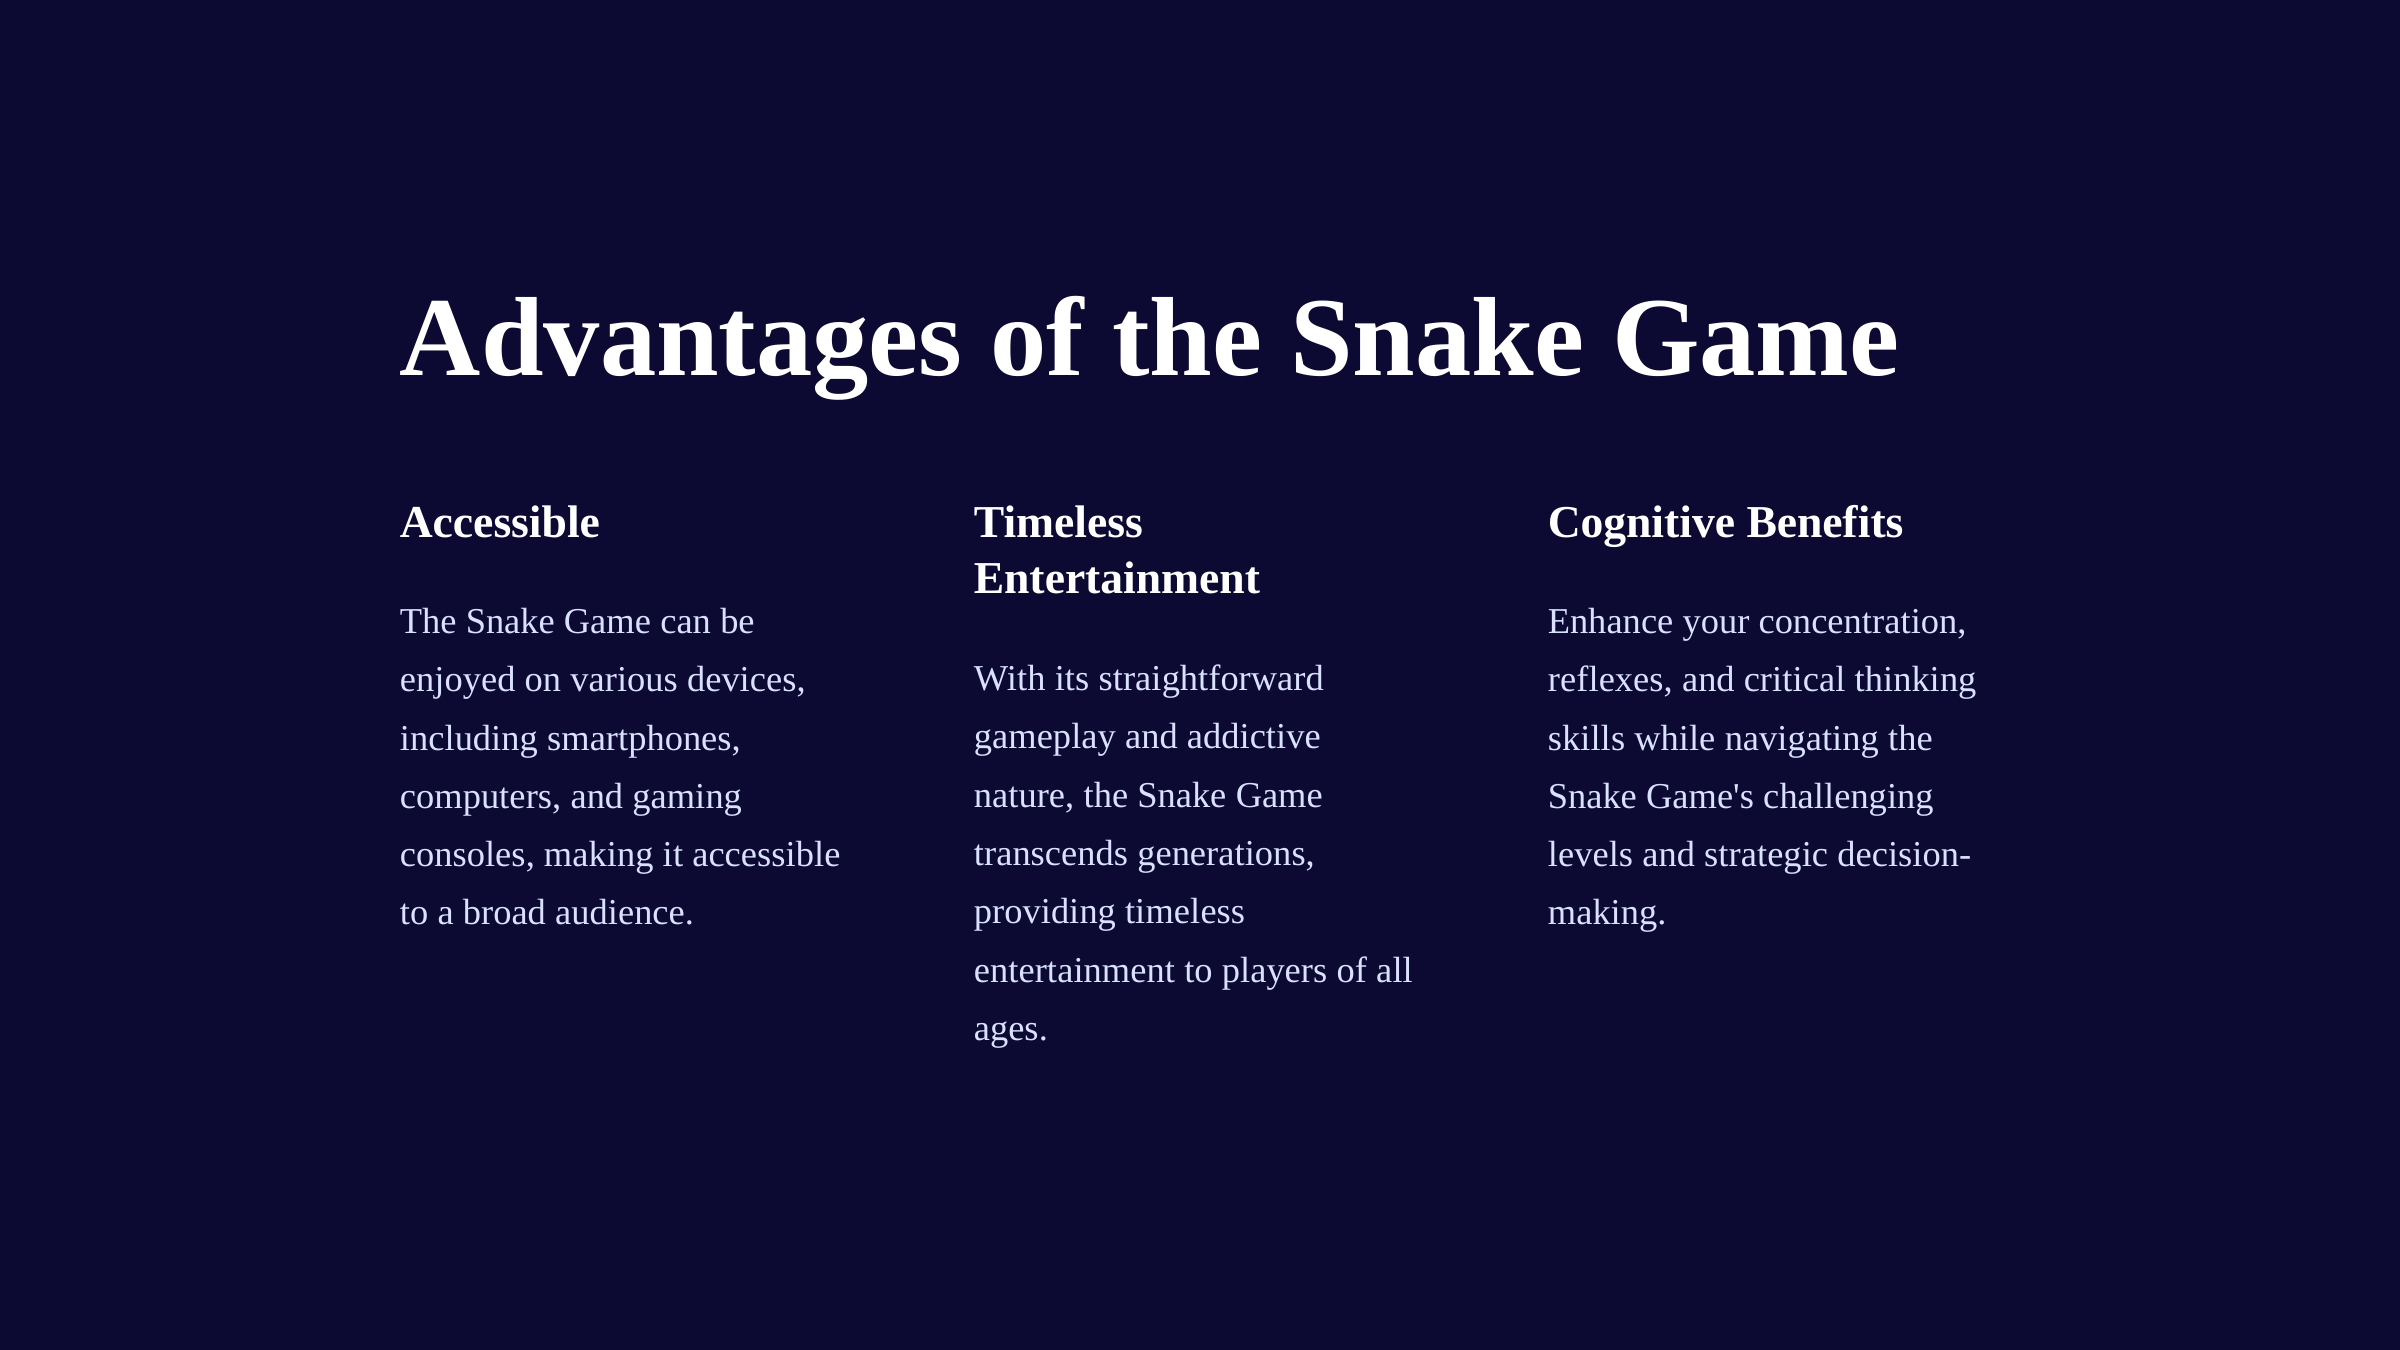

Advantages of the Snake Game
Accessible
Timeless Entertainment
Cognitive Benefits
The Snake Game can be enjoyed on various devices, including smartphones, computers, and gaming consoles, making it accessible to a broad audience.
Enhance your concentration, reflexes, and critical thinking skills while navigating the Snake Game's challenging levels and strategic decision-making.
With its straightforward gameplay and addictive nature, the Snake Game transcends generations, providing timeless entertainment to players of all ages.